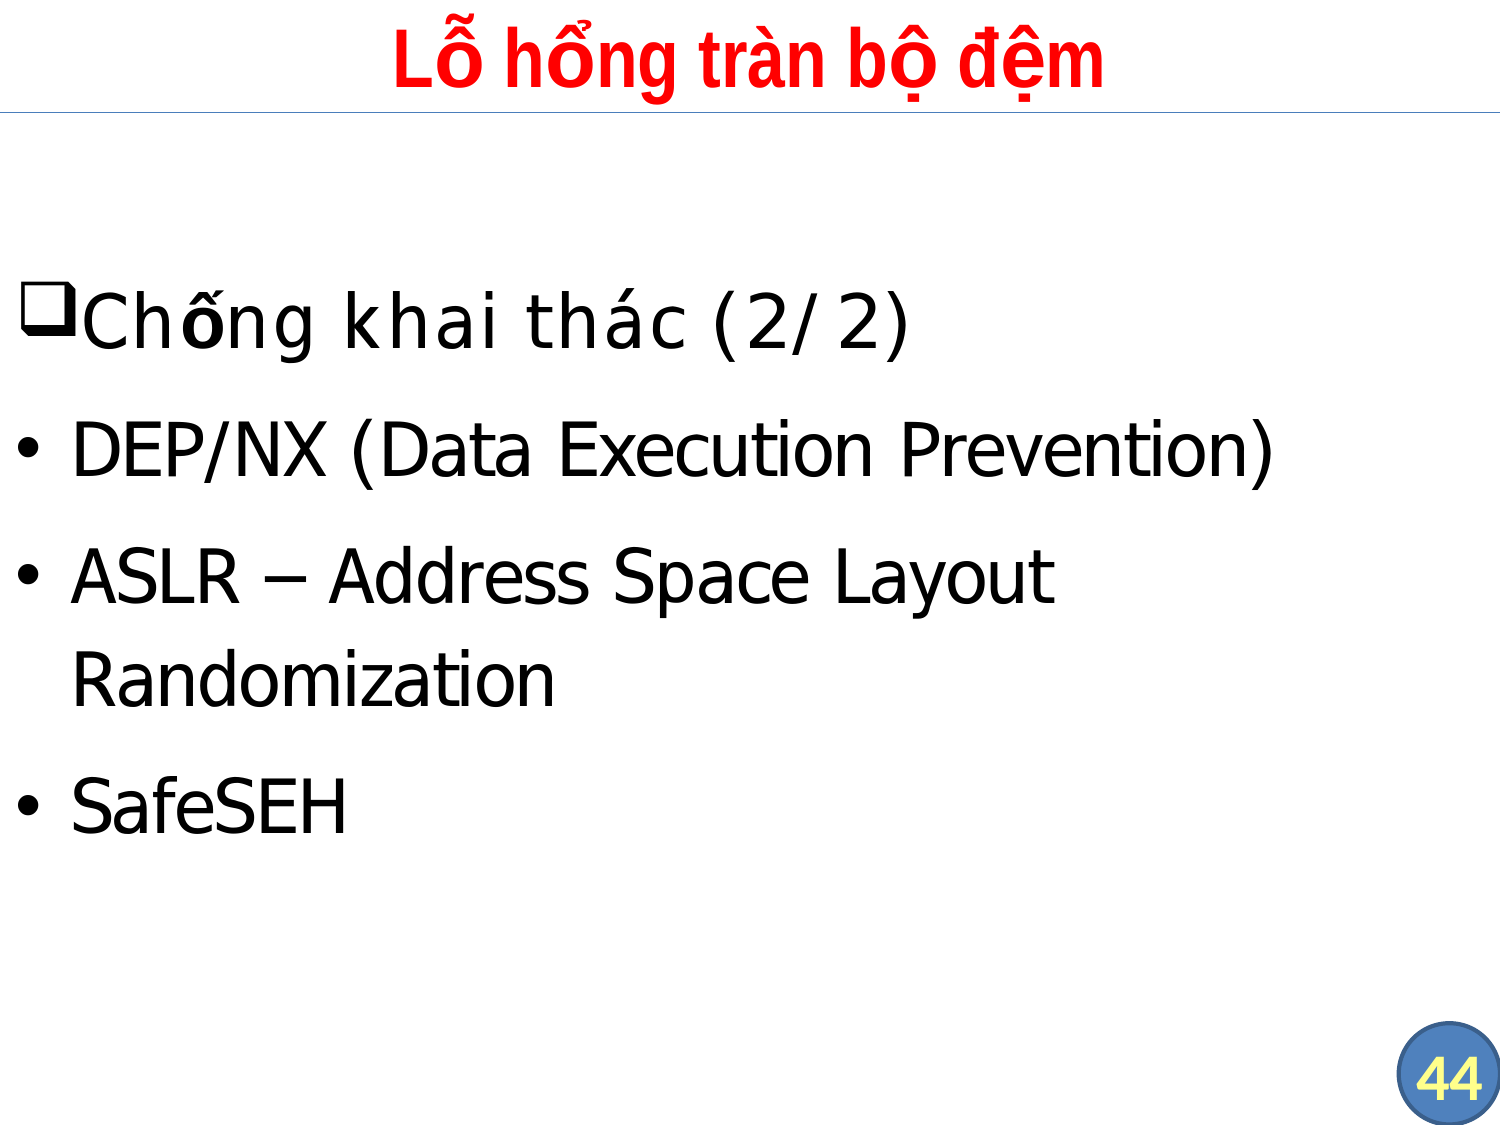

# Lỗ hổng tràn bộ đệm
Chống khai thác (2/2)
DEP/NX (Data Execution Prevention)
ASLR – Address Space Layout Randomization
SafeSEH

44